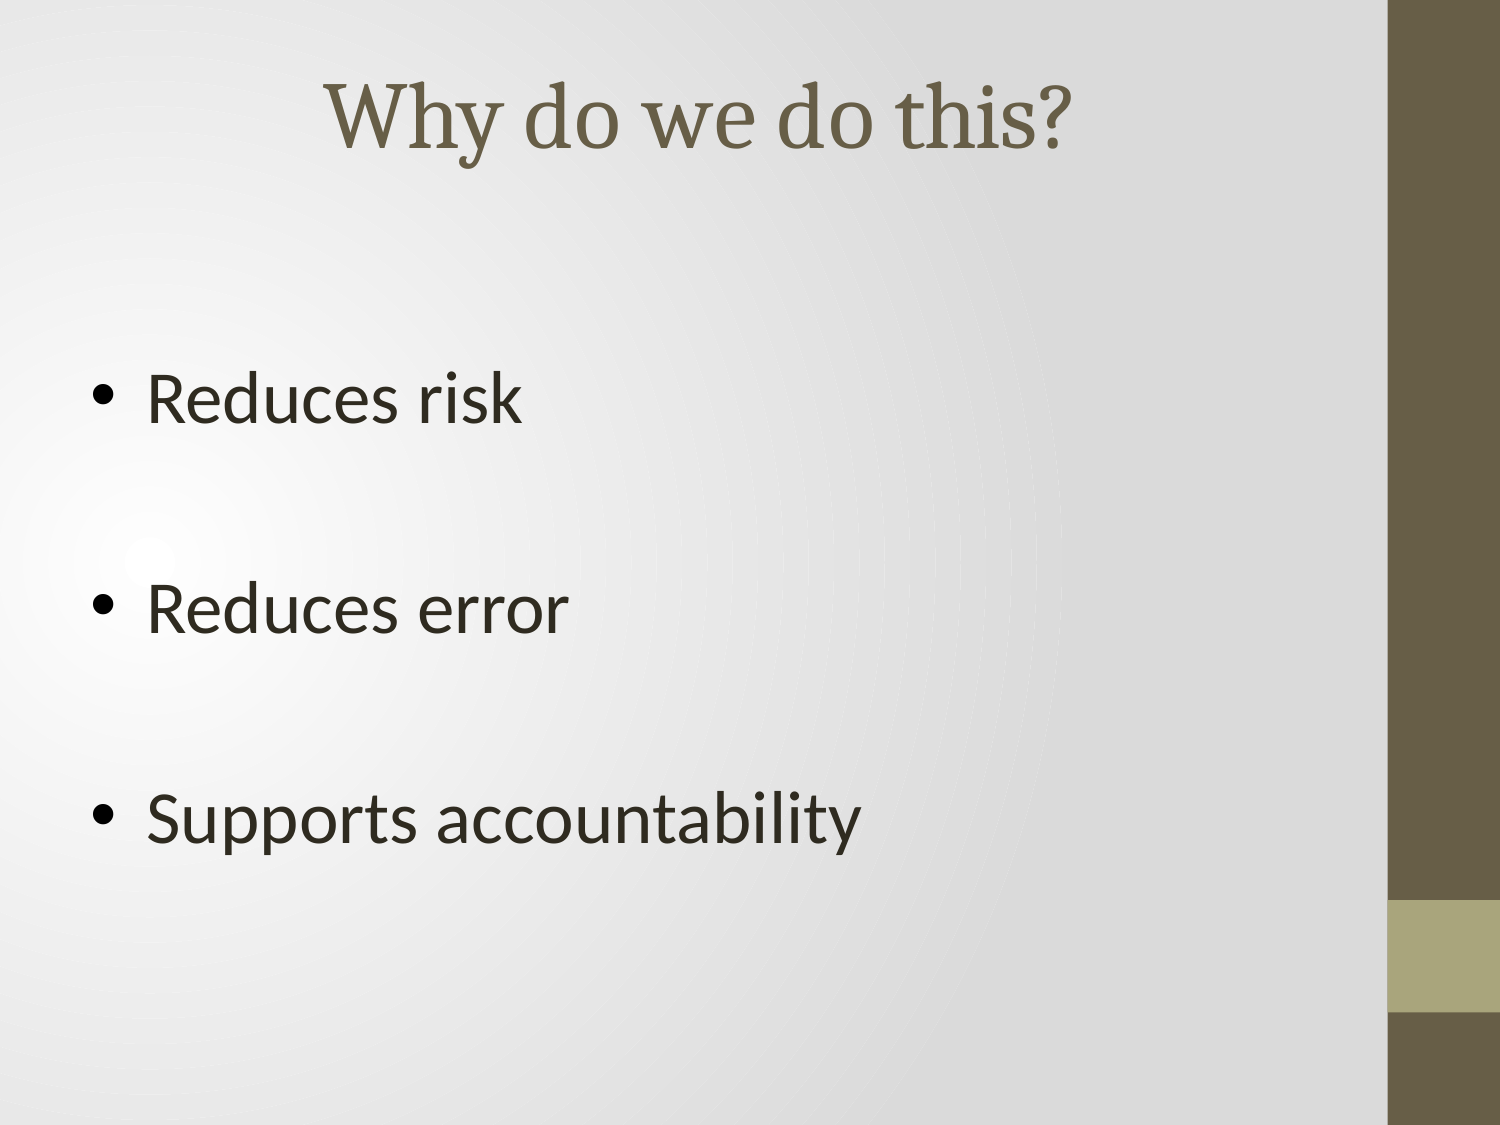

# Why do we do this?
Reduces risk

Reduces error

Supports accountability